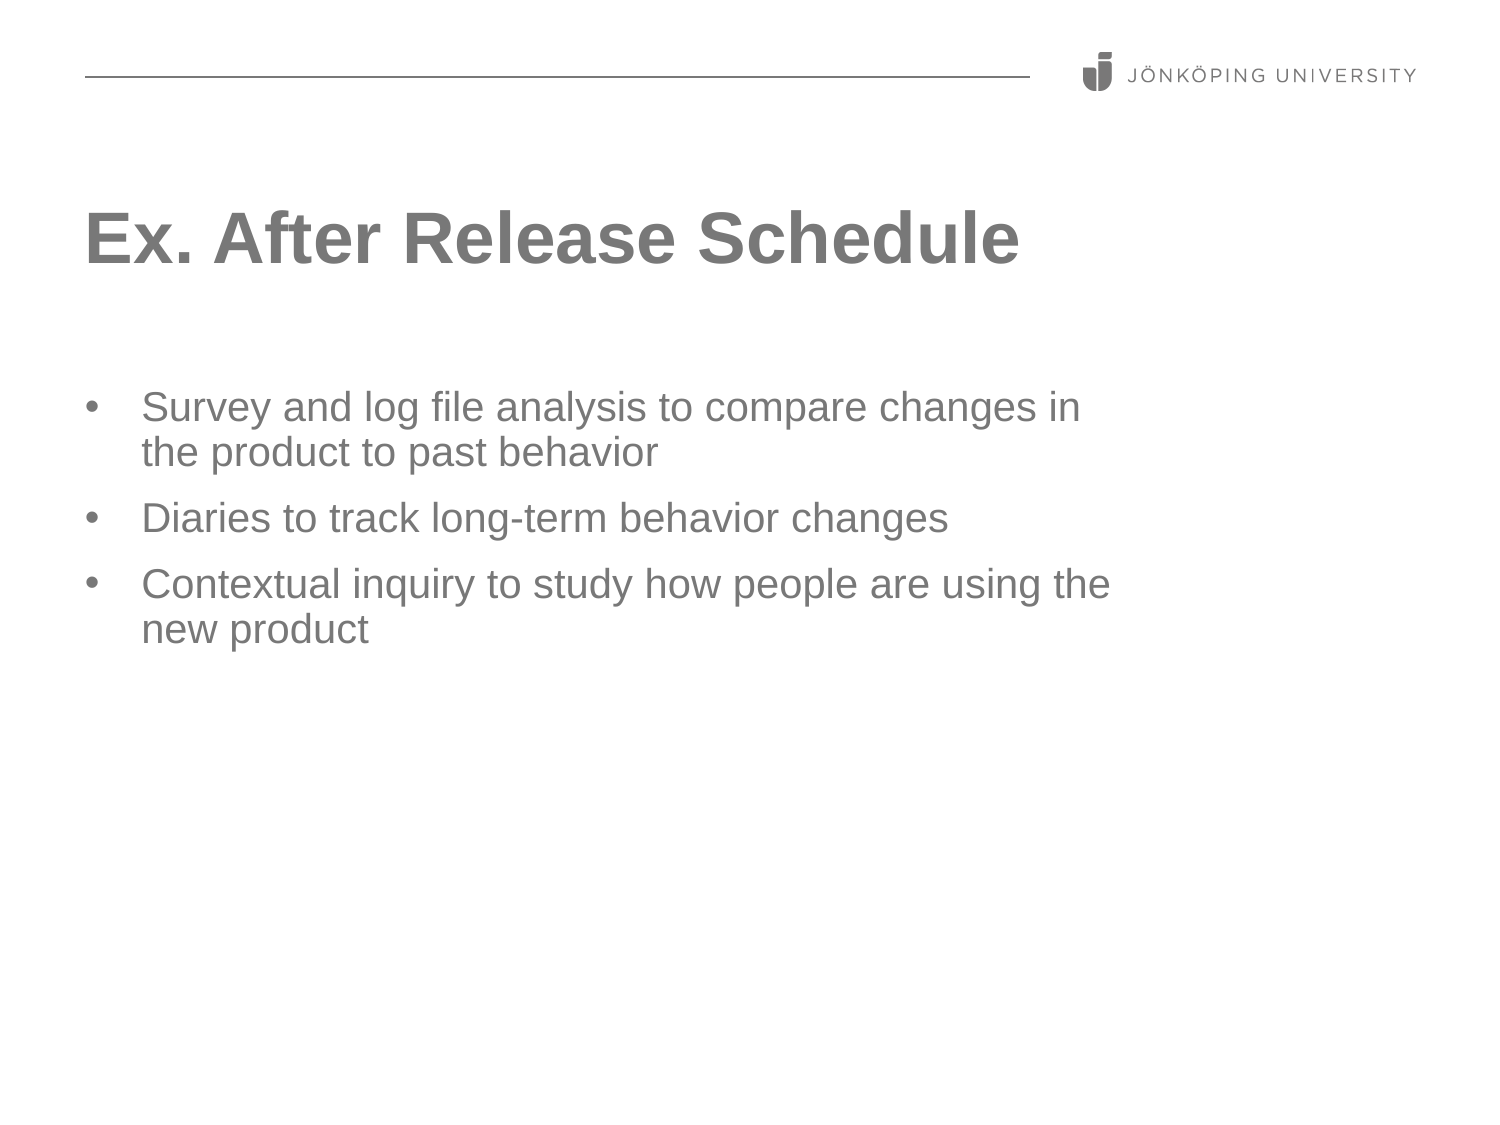

# Ex. After Release Schedule
Survey and log file analysis to compare changes in the product to past behavior
Diaries to track long-term behavior changes
Contextual inquiry to study how people are using the new product